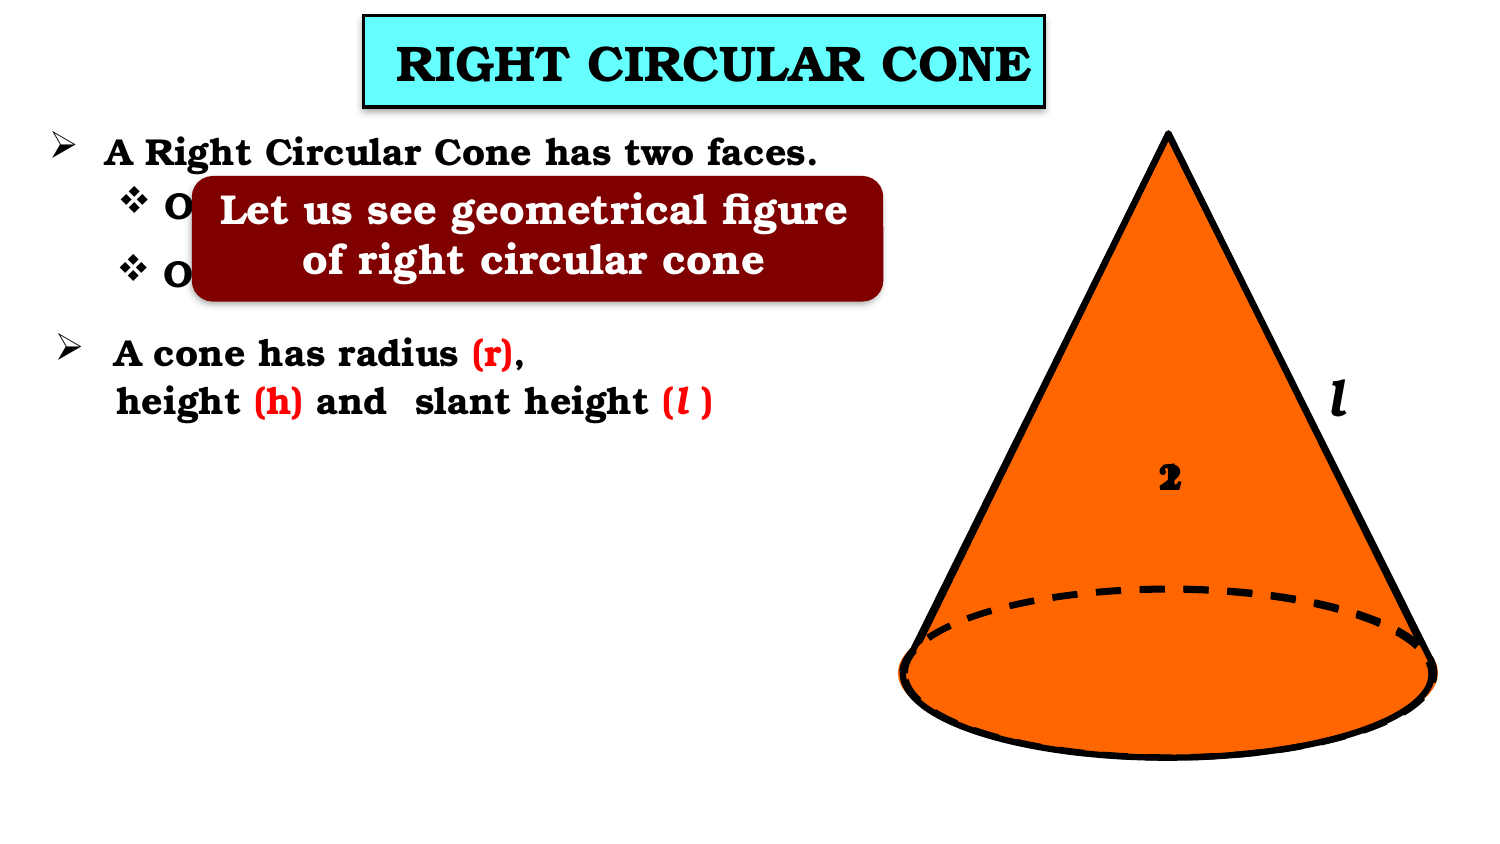

RIGHT CIRCULAR CONE
A Right Circular Cone has two faces.

One circular face
Let us see geometrical figure of right circular cone

One curved face
 A cone has radius (r),
l
height (h) and
slant height (l )
h
1
2

r

1